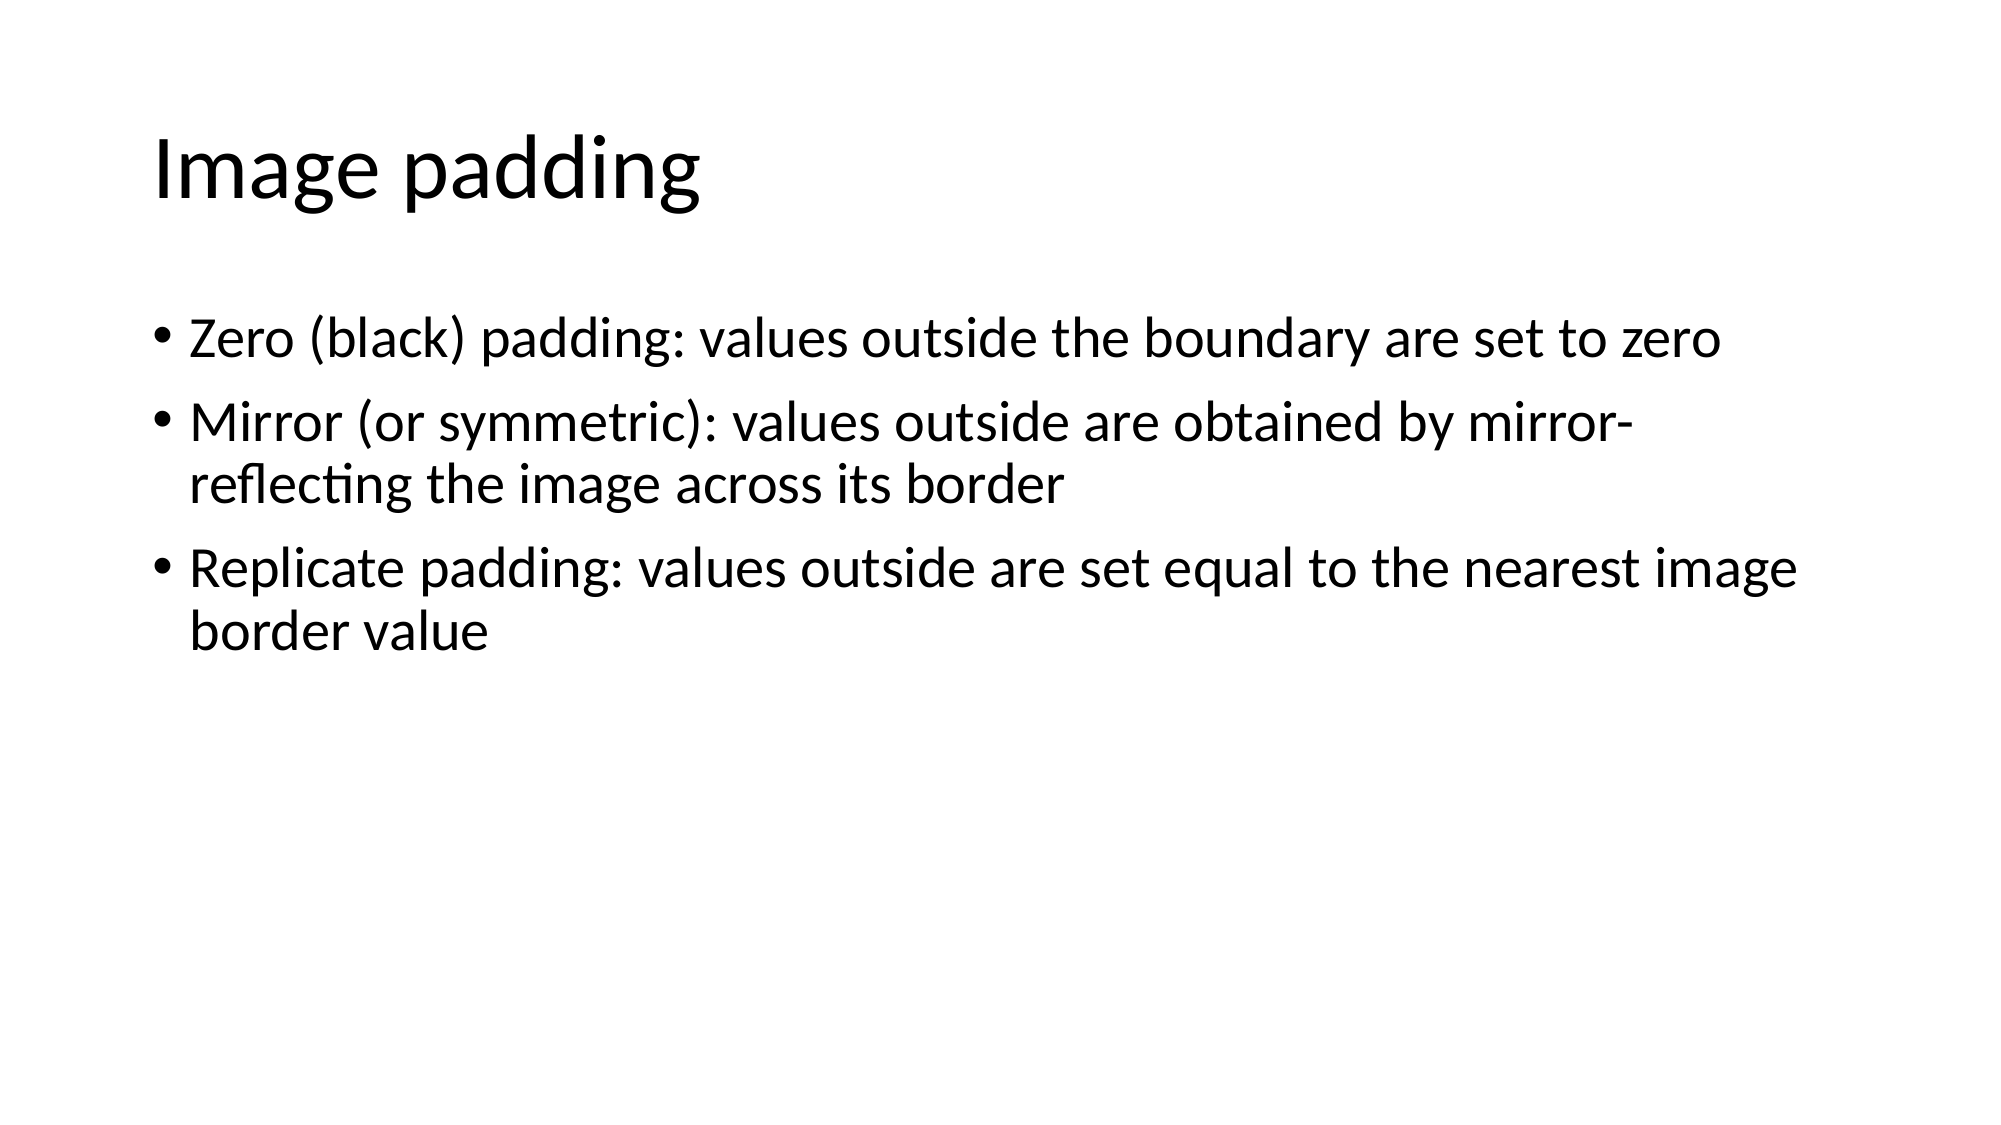

# Image padding
Zero (black) padding: values outside the boundary are set to zero
Mirror (or symmetric): values outside are obtained by mirror-reflecting the image across its border
Replicate padding: values outside are set equal to the nearest image border value